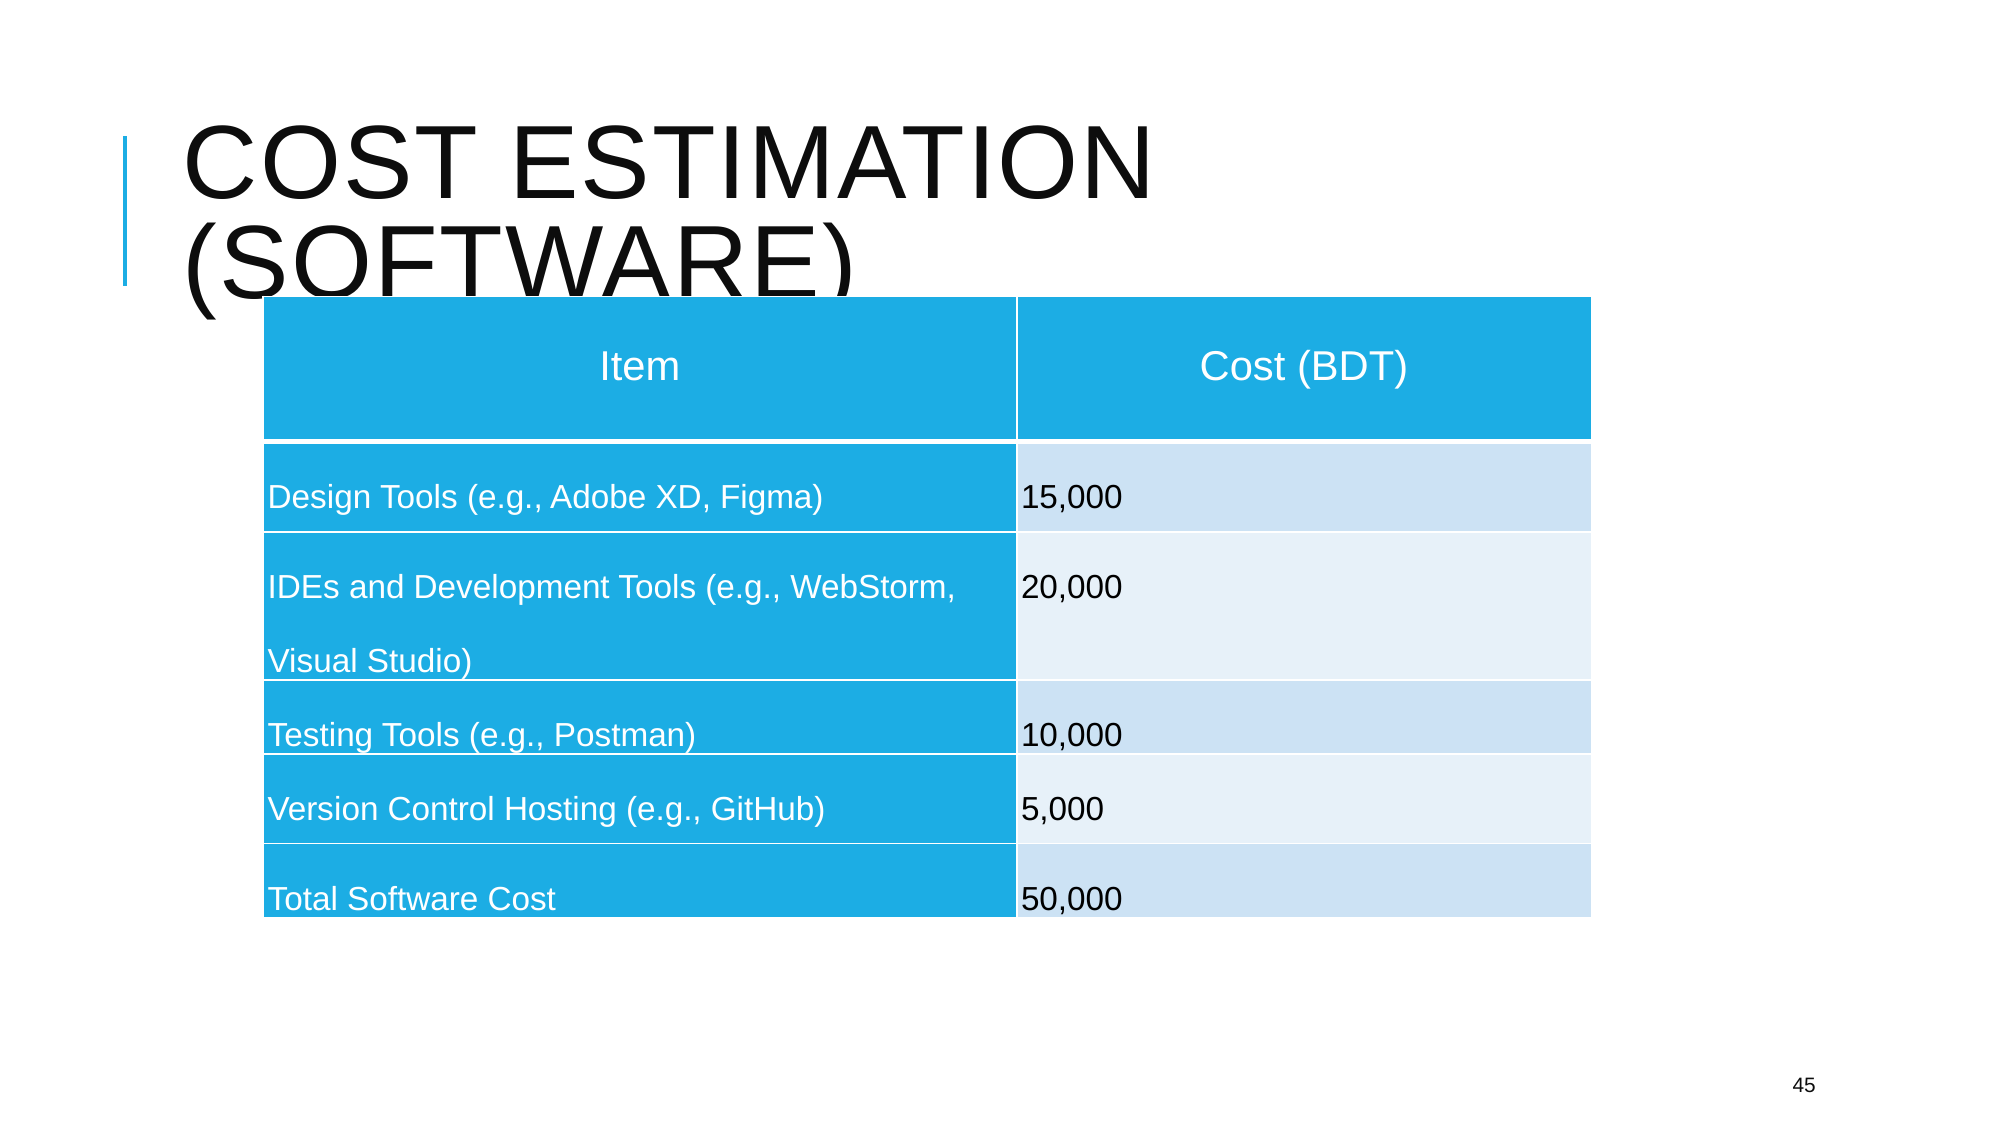

# Cost estimation (Software)
| Item | Cost (BDT) |
| --- | --- |
| Design Tools (e.g., Adobe XD, Figma) | 15,000 |
| IDEs and Development Tools (e.g., WebStorm, Visual Studio) | 20,000 |
| Testing Tools (e.g., Postman) | 10,000 |
| Version Control Hosting (e.g., GitHub) | 5,000 |
| Total Software Cost | 50,000 |
45